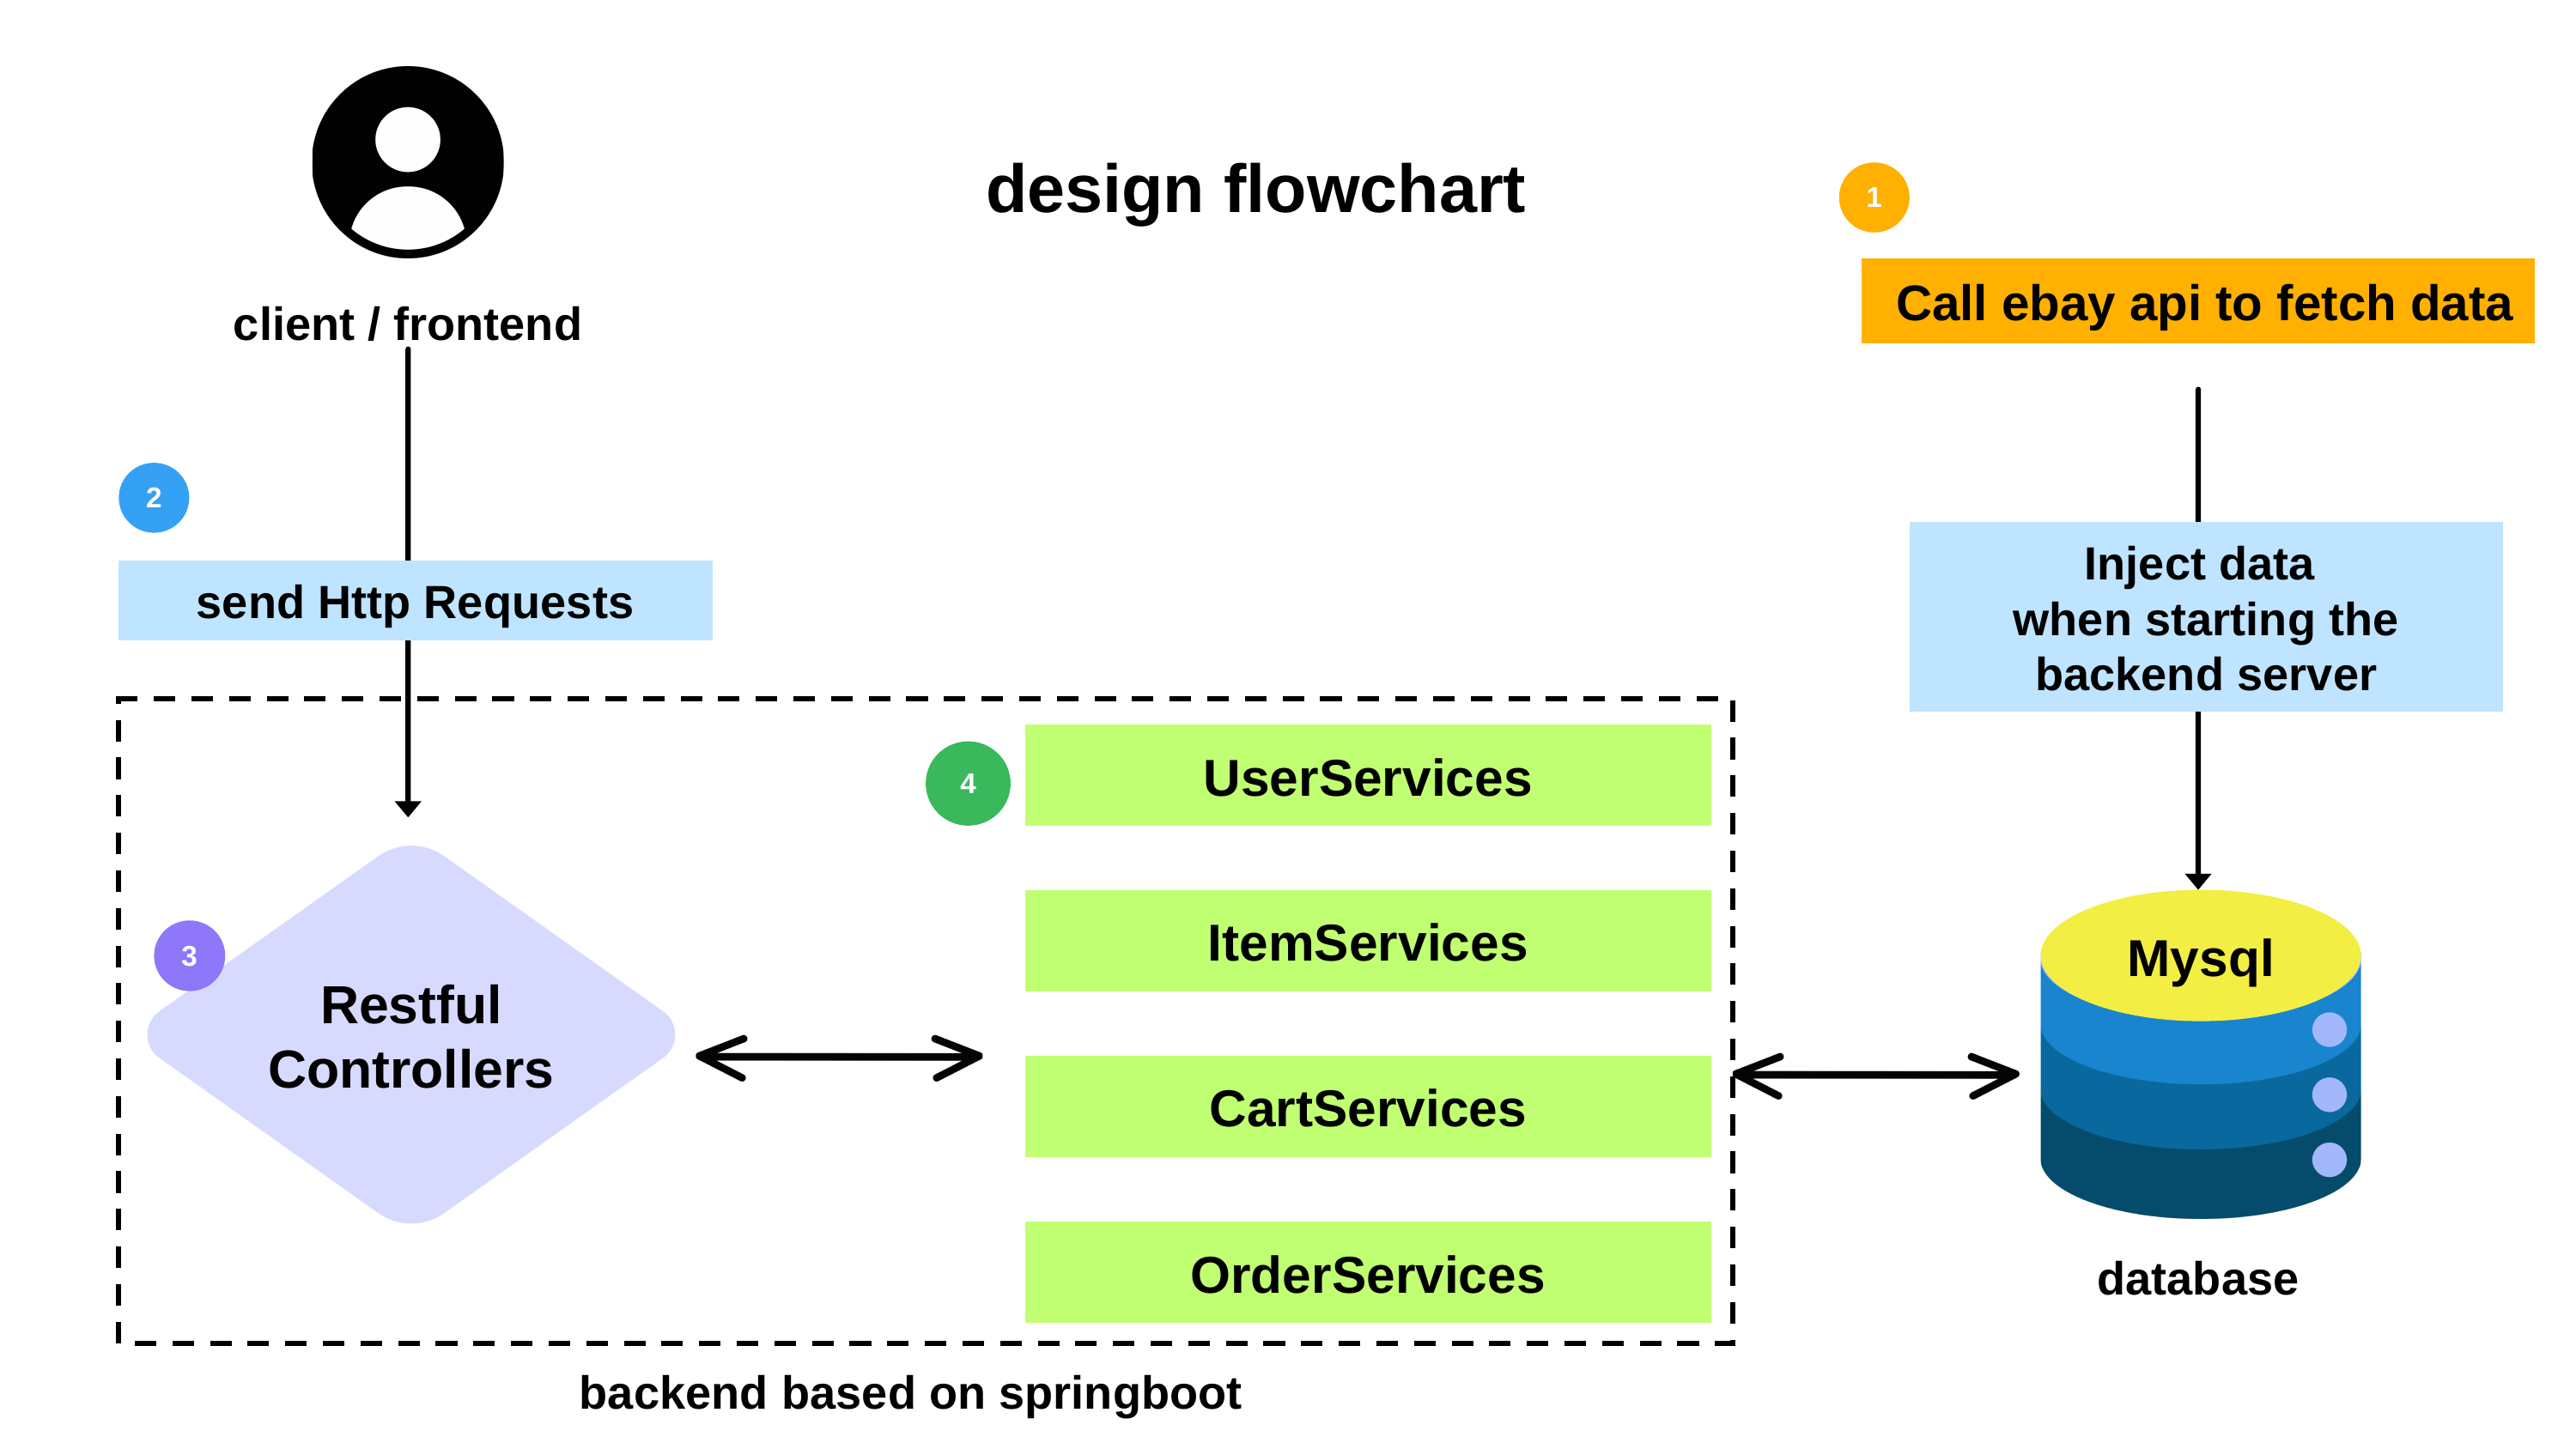

design flowchart

1

 Call ebay api to fetch data
client / frontend

2

Inject data
when starting the backend server

send Http Requests

UserServices

4

Restful Controllers

ItemServices

Mysql

3

CartServices

OrderServices
database
backend based on springboot